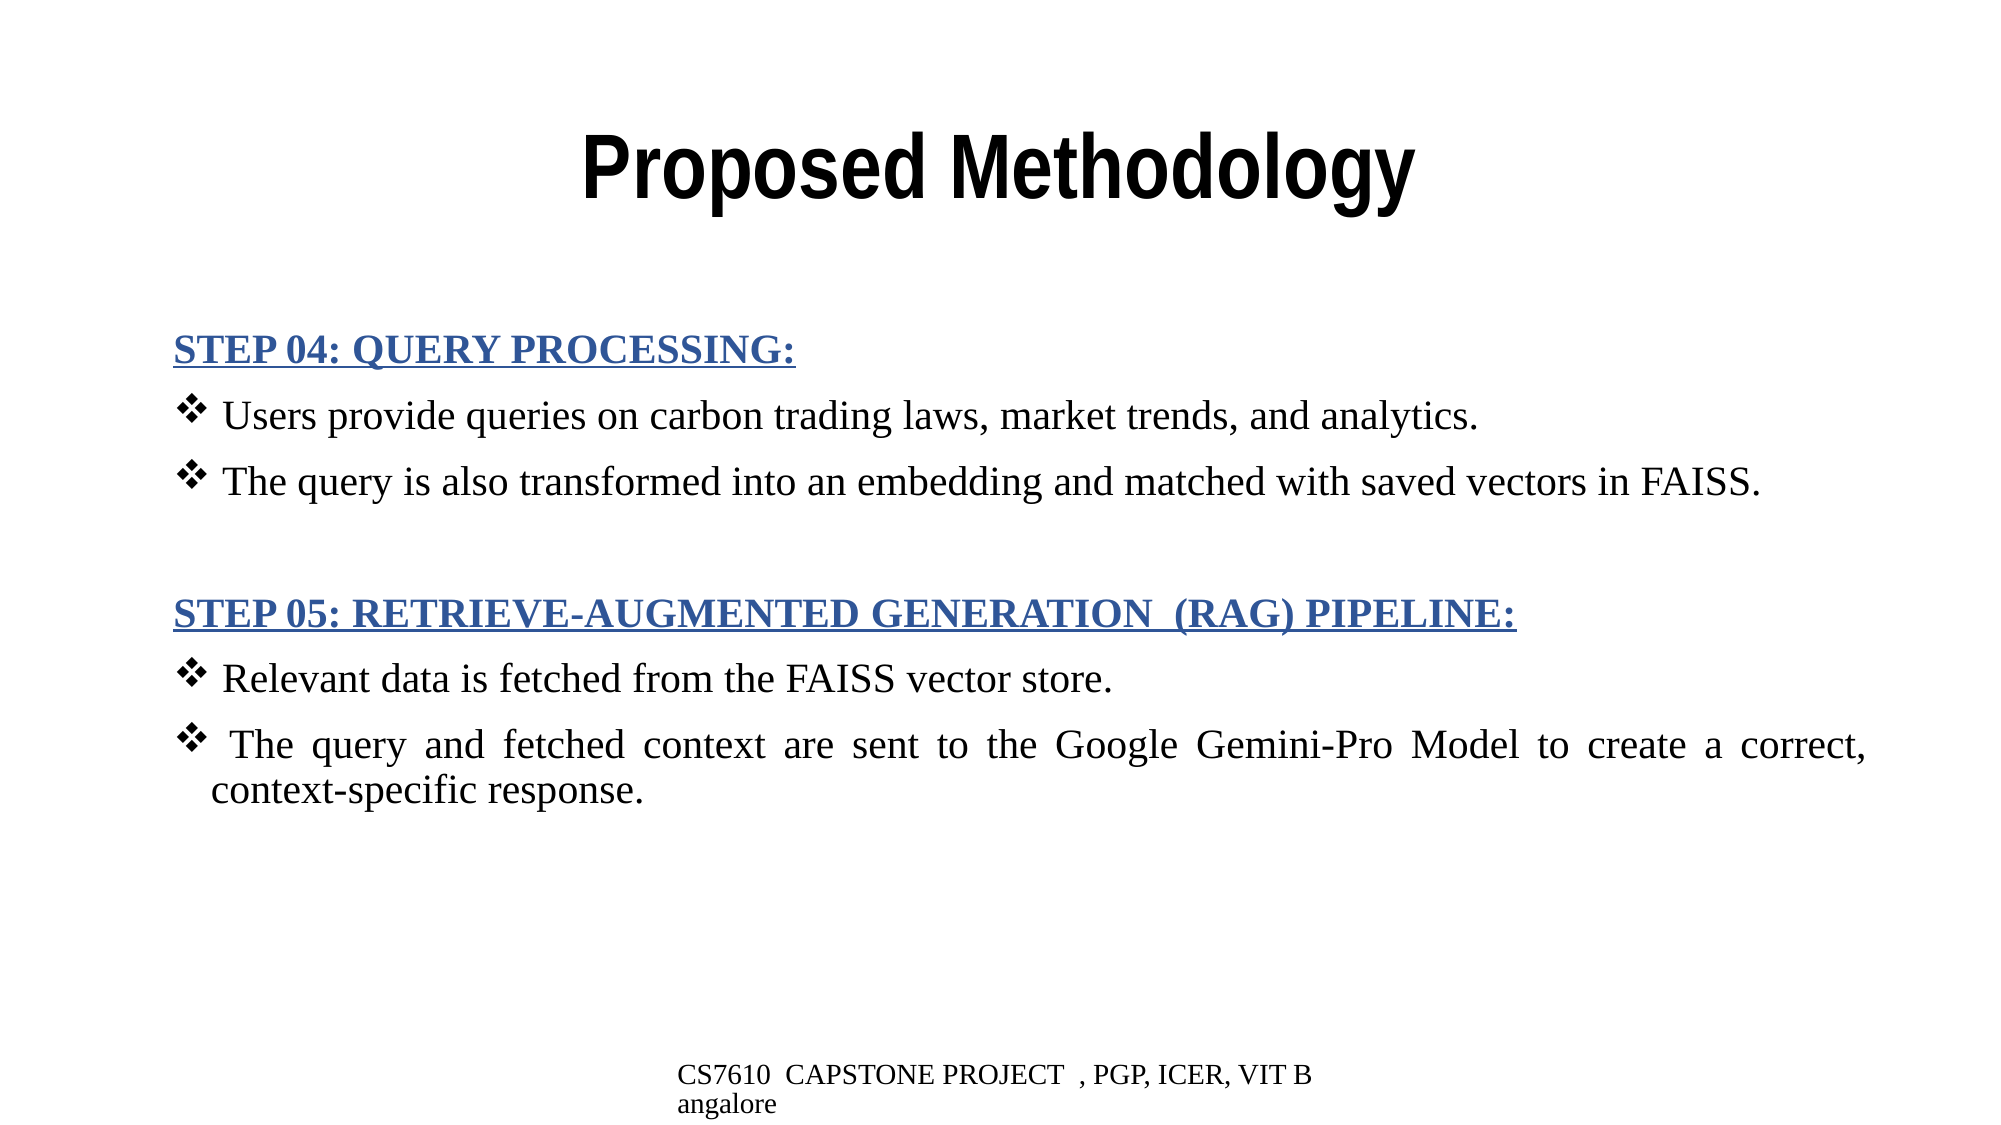

# Proposed Methodology
STEP 04: QUERY PROCESSING:
 Users provide queries on carbon trading laws, market trends, and analytics.
 The query is also transformed into an embedding and matched with saved vectors in FAISS.

STEP 05: RETRIEVE-AUGMENTED GENERATION  (RAG) PIPELINE:
 Relevant data is fetched from the FAISS vector store.
 The query and fetched context are sent to the Google Gemini-Pro Model to create a correct, context-specific response.

CS7610  CAPSTONE PROJECT  , PGP, ICER, VIT Bangalore